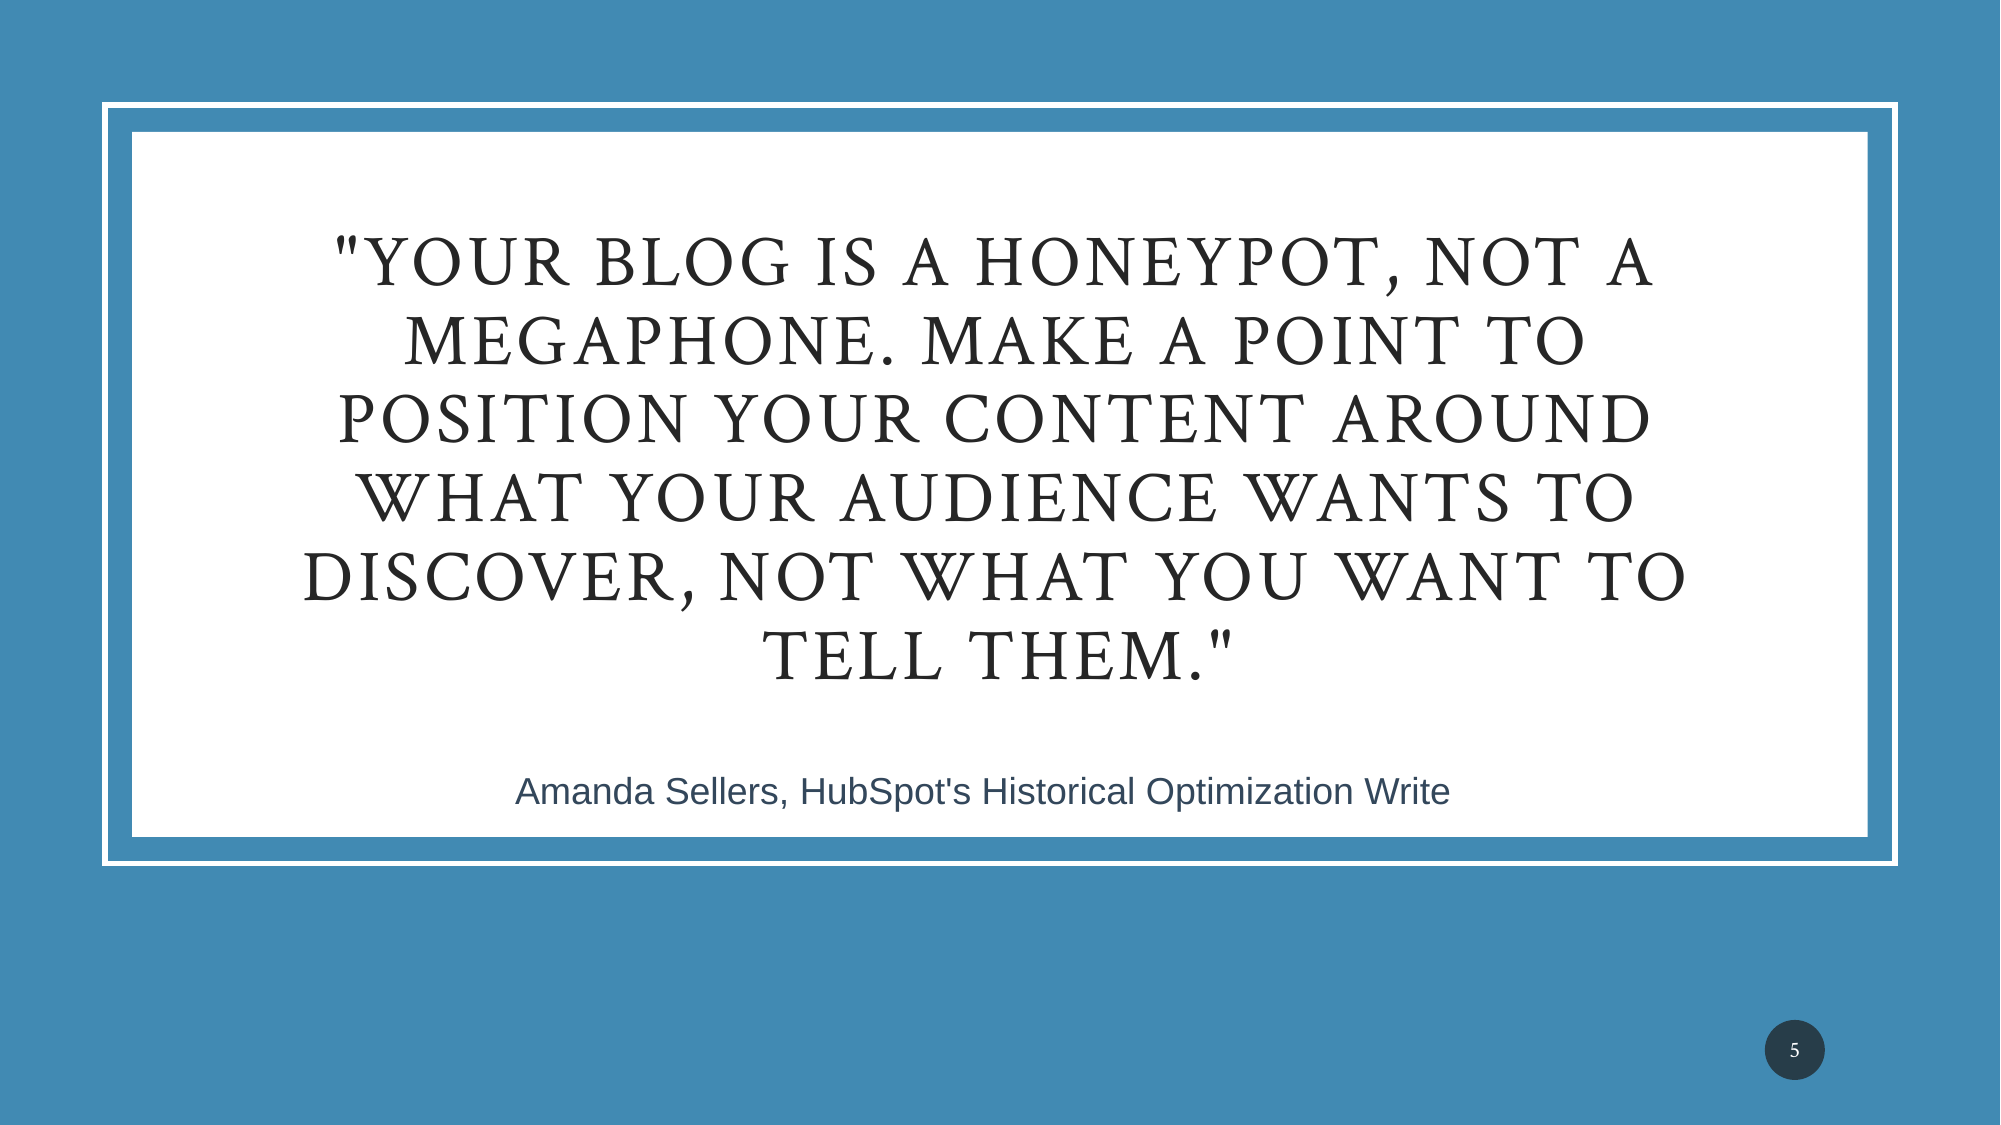

# "Your blog is a honeypot, not a megaphone. Make a point to position your content around what your audience wants to discover, not what you want to tell them."
Amanda Sellers, HubSpot's Historical Optimization Write
5